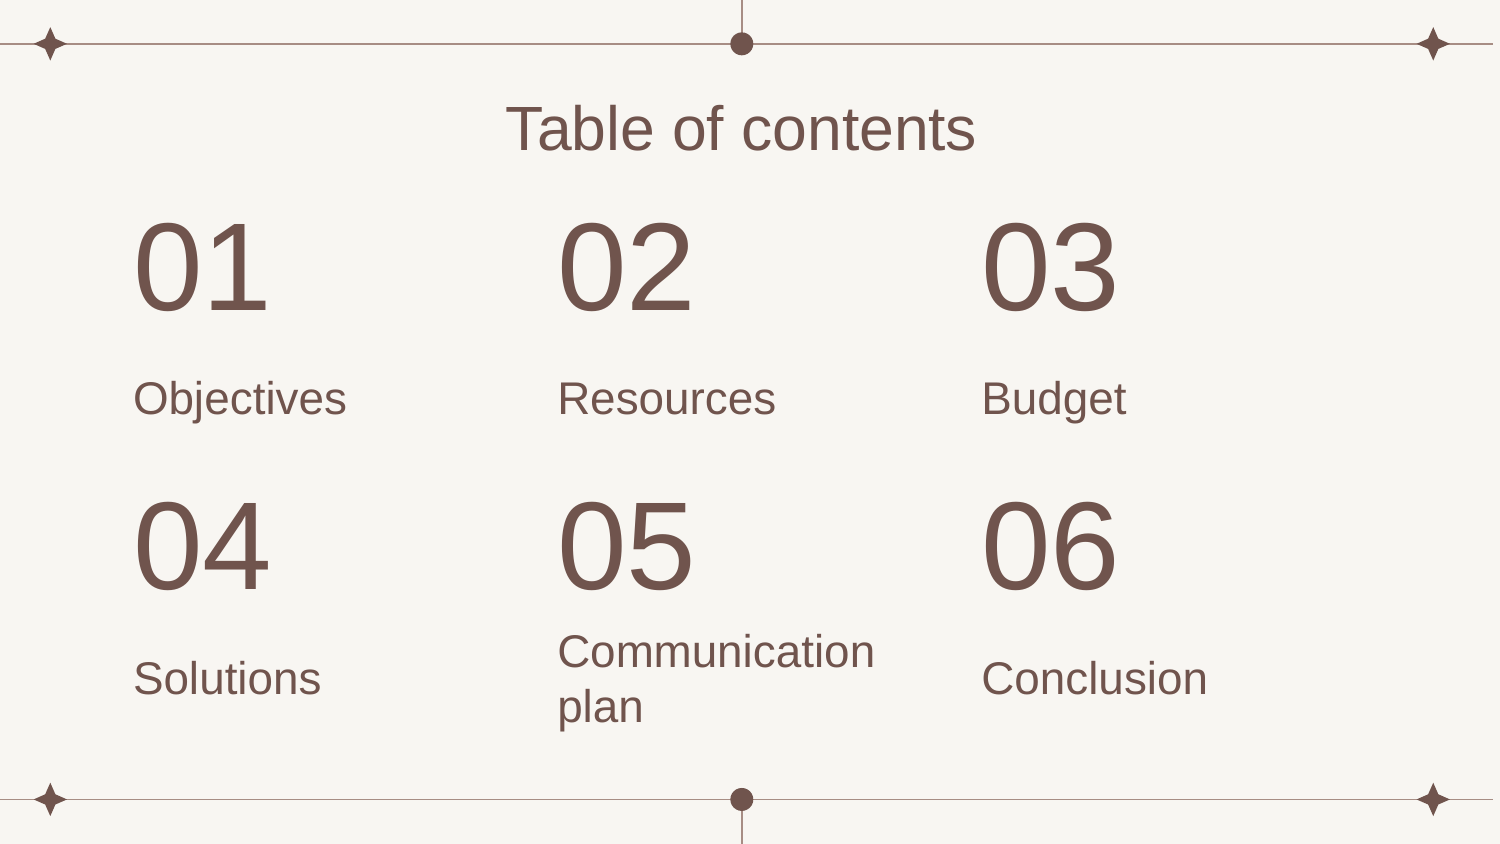

# Table of contents
01
02
03
Objectives
Resources
Budget
06
05
04
Solutions
Communication plan
Conclusion